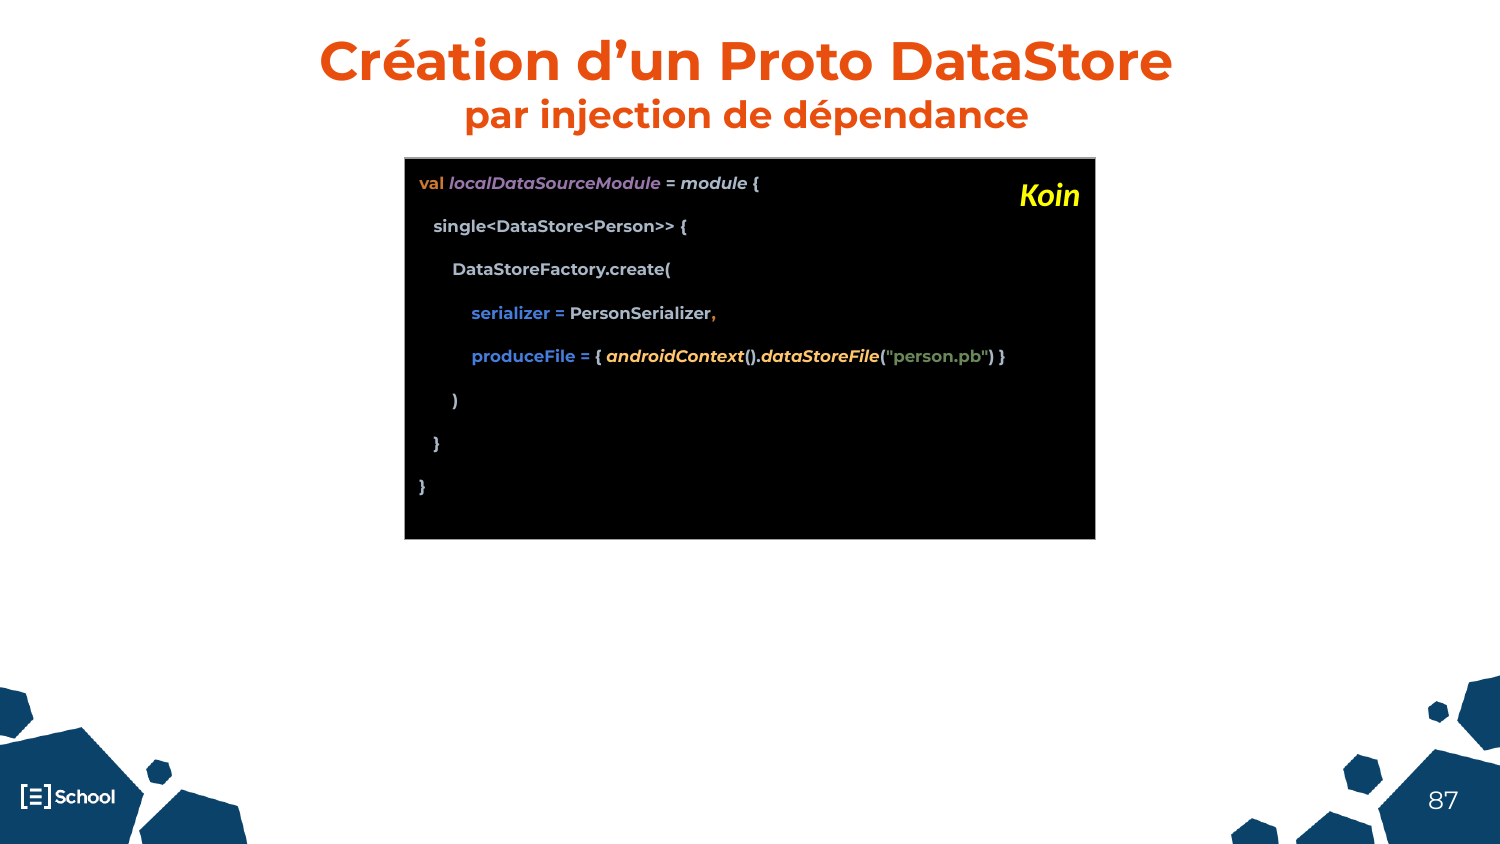

Création d’un Proto DataStore
par injection de dépendance
| val localDataSourceModule = module { single<DataStore<Person>> { DataStoreFactory.create( serializer = PersonSerializer, produceFile = { androidContext().dataStoreFile("person.pb") } ) } } |
| --- |
Koin
87